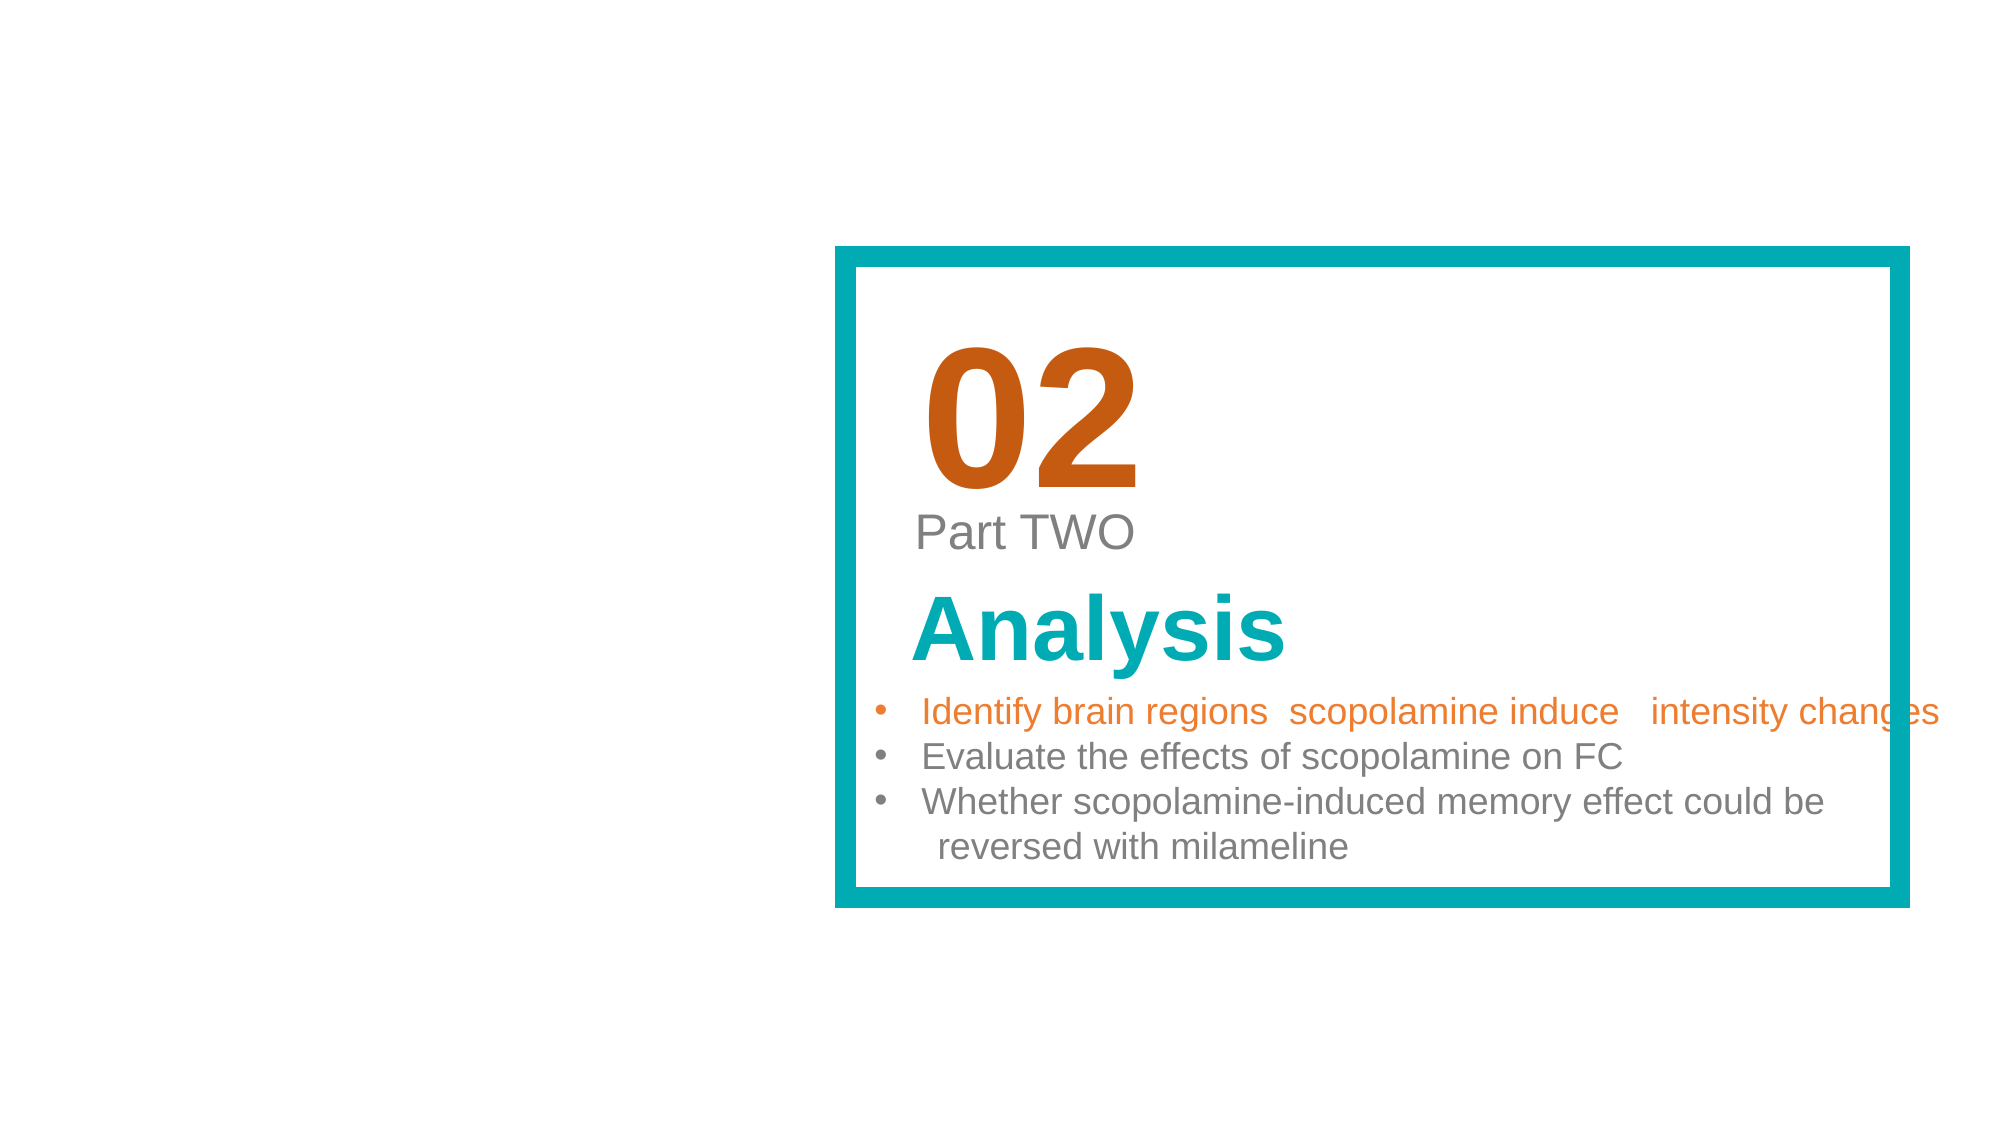

02
Part TWO
Analysis
Identify brain regions  scopolamine induce   intensity changes
Evaluate the effects of scopolamine on FC
Whether scopolamine-induced memory effect could be
      reversed with milameline